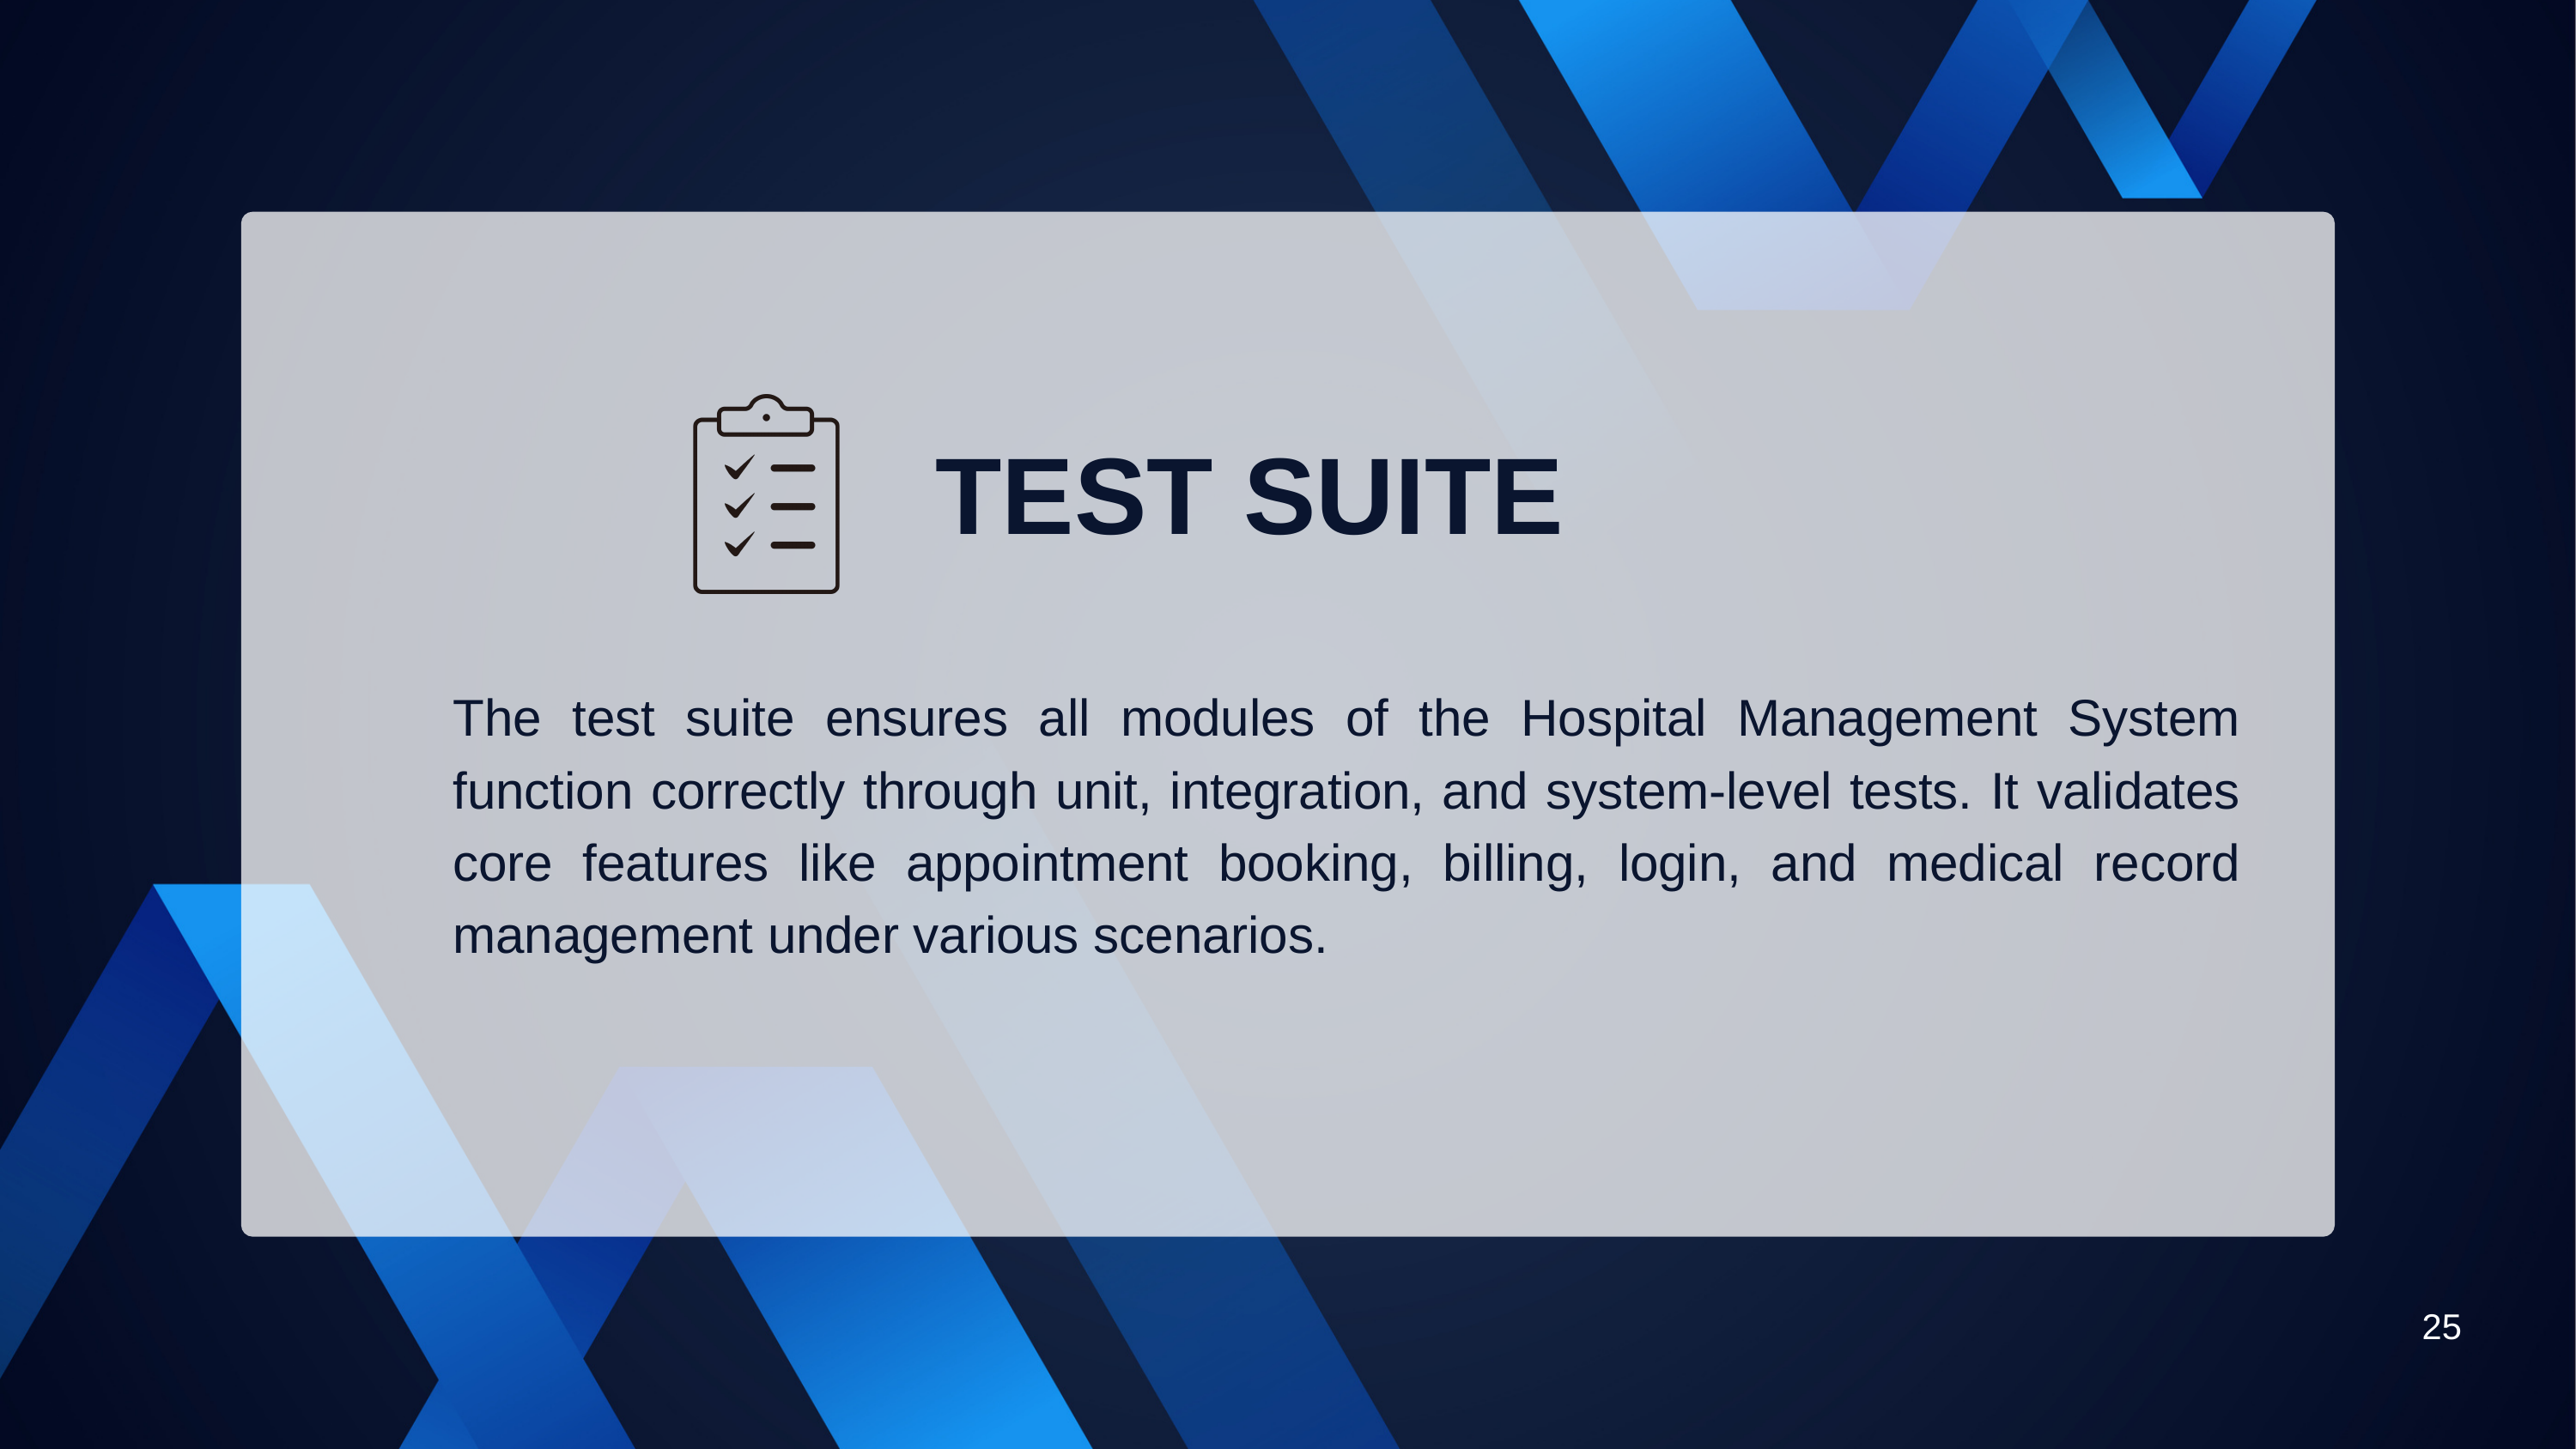

TEST SUITE
The test suite ensures all modules of the Hospital Management System function correctly through unit, integration, and system-level tests. It validates core features like appointment booking, billing, login, and medical record management under various scenarios.
25